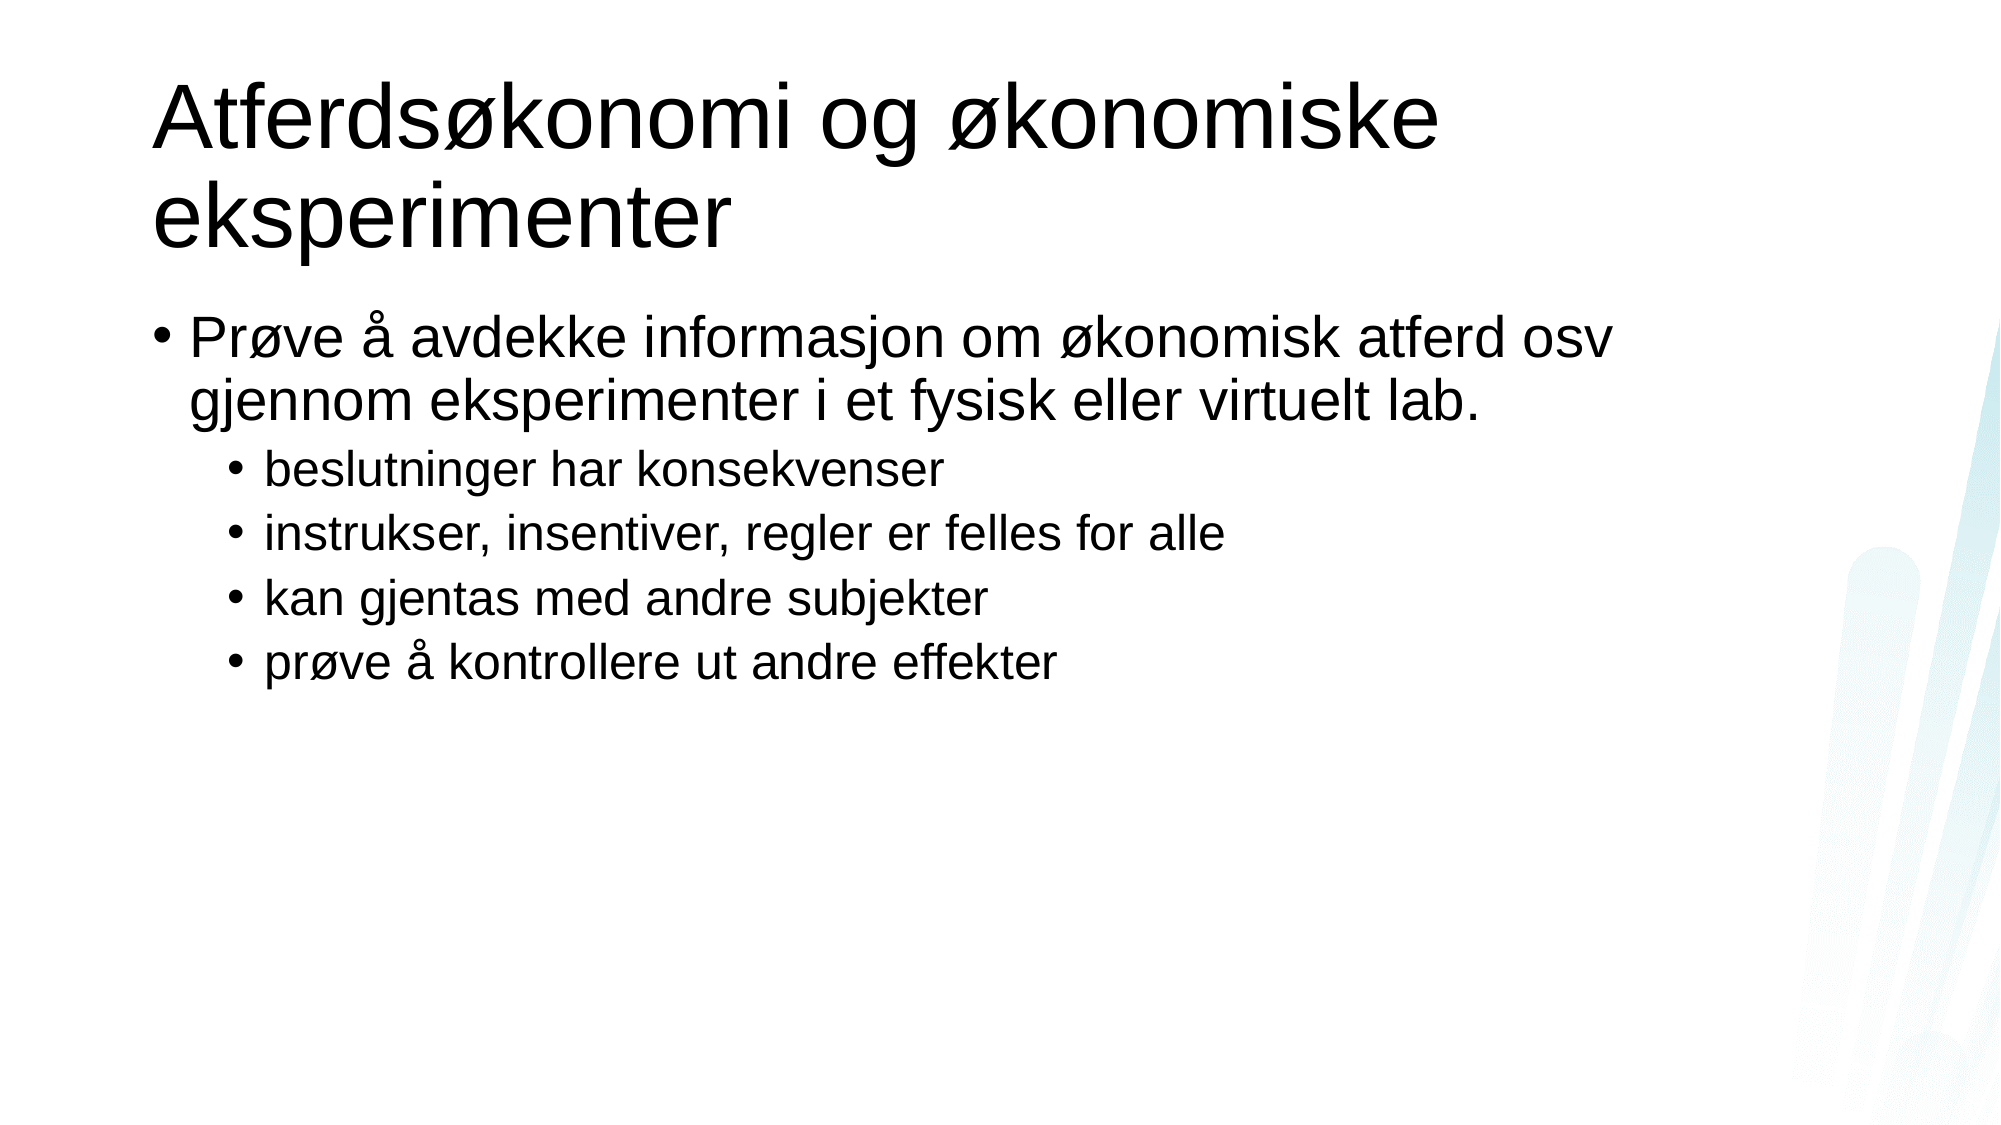

# Atferdsøkonomi og økonomiske eksperimenter
Prøve å avdekke informasjon om økonomisk atferd osv gjennom eksperimenter i et fysisk eller virtuelt lab.
beslutninger har konsekvenser
instrukser, insentiver, regler er felles for alle
kan gjentas med andre subjekter
prøve å kontrollere ut andre effekter